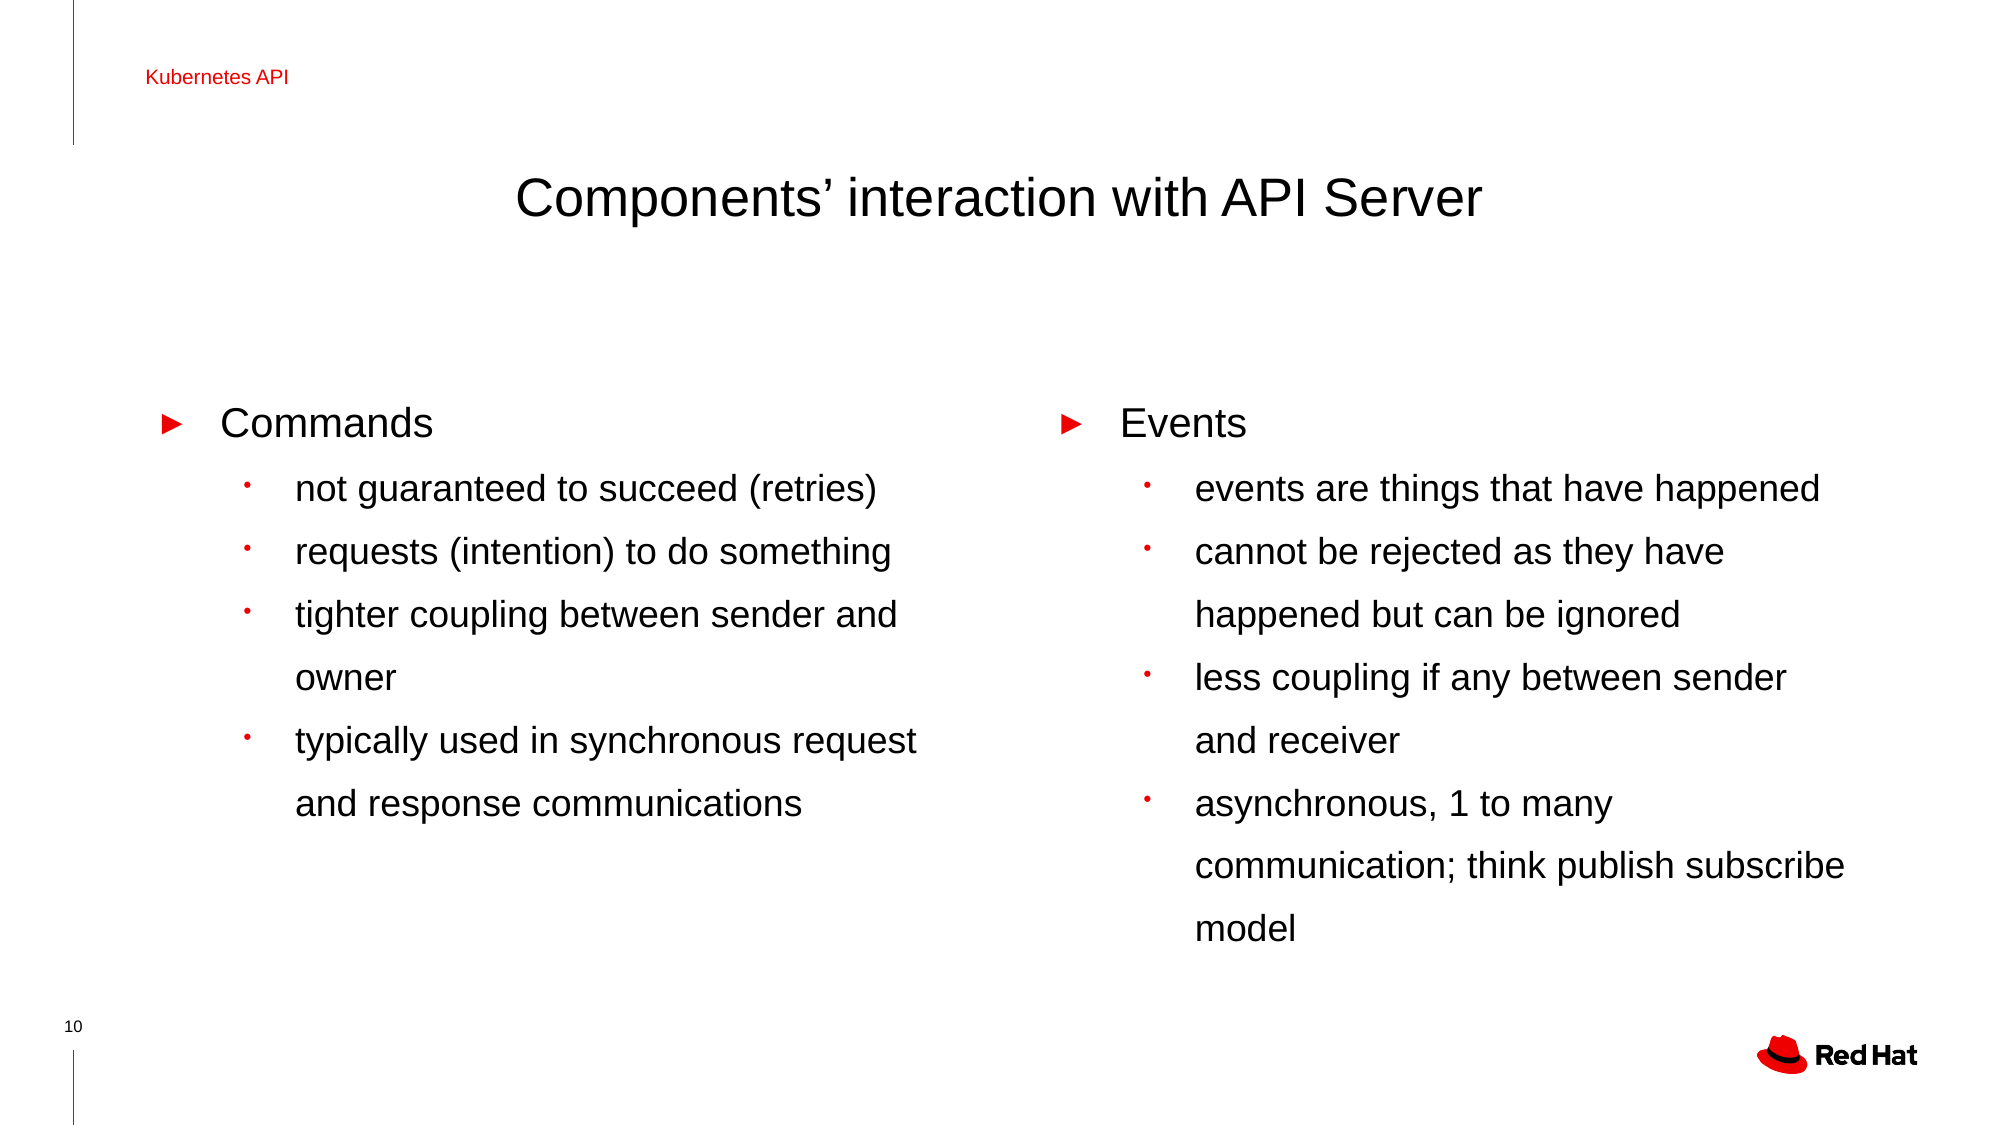

Kubernetes API
# Components’ interaction with API Server

Events
events are things that have happened
cannot be rejected as they have happened but can be ignored
less coupling if any between sender and receiver
asynchronous, 1 to many communication; think publish subscribe model
Commands
not guaranteed to succeed (retries)
requests (intention) to do something
tighter coupling between sender and owner
typically used in synchronous request and response communications

10